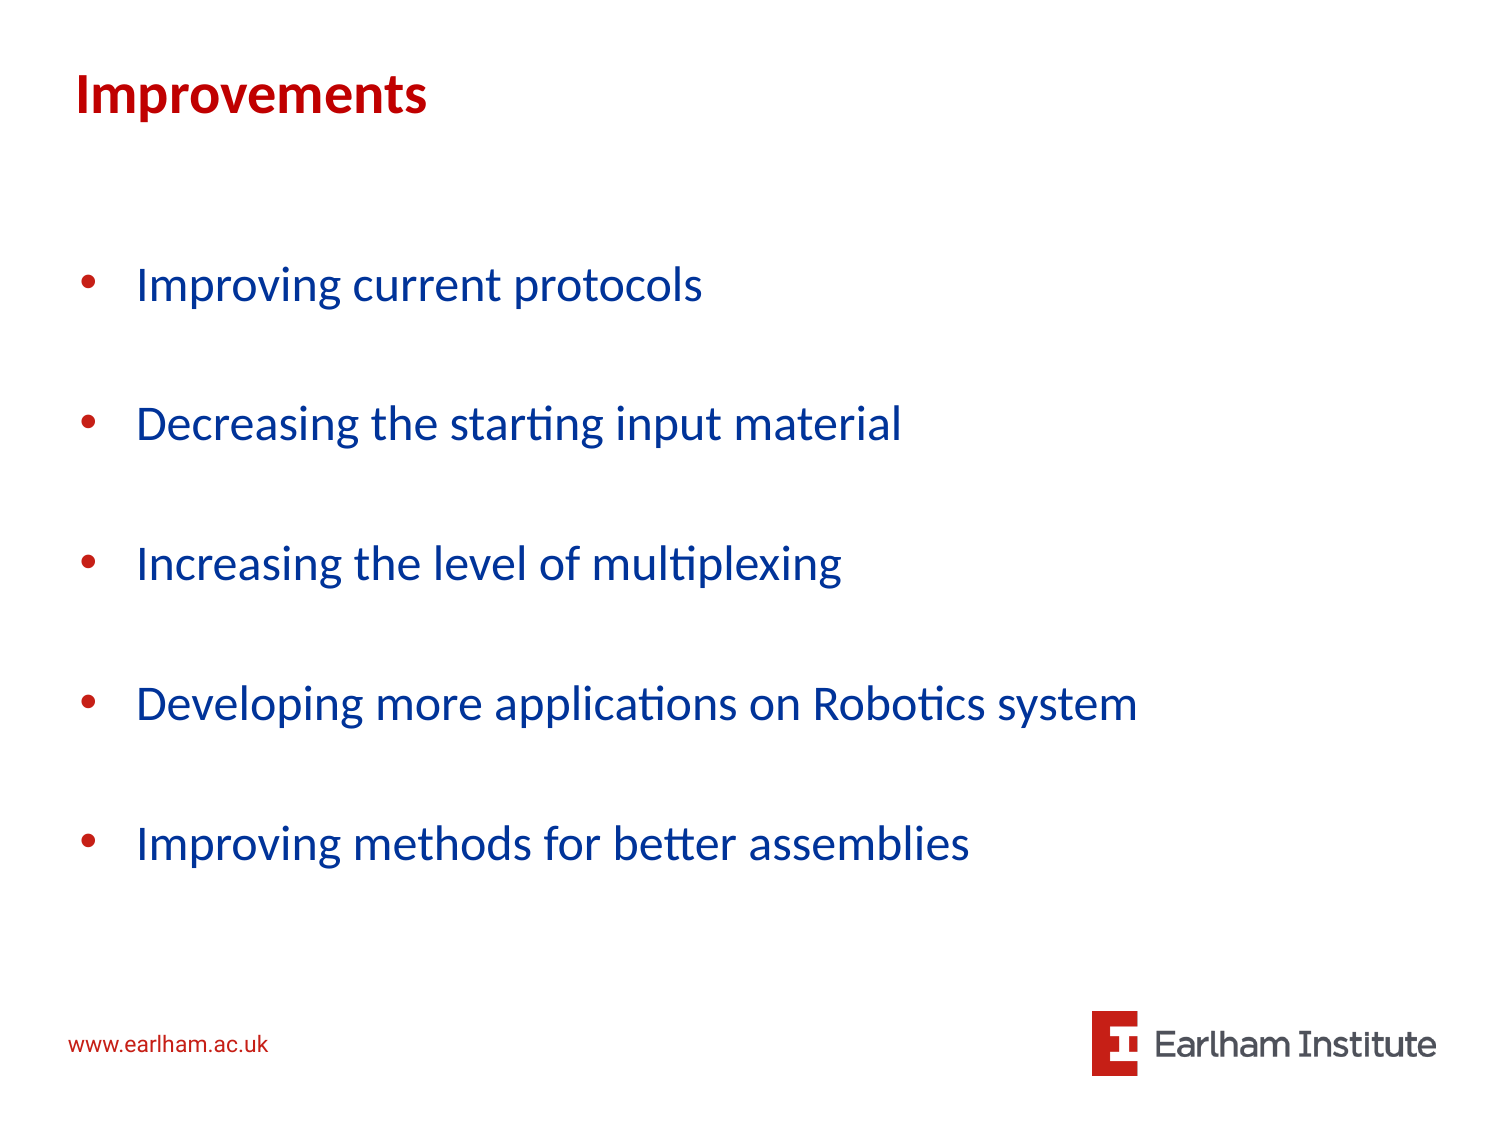

Improvements
Improving current protocols

Decreasing the starting input material

Increasing the level of multiplexing

Developing more applications on Robotics system

Improving methods for better assemblies